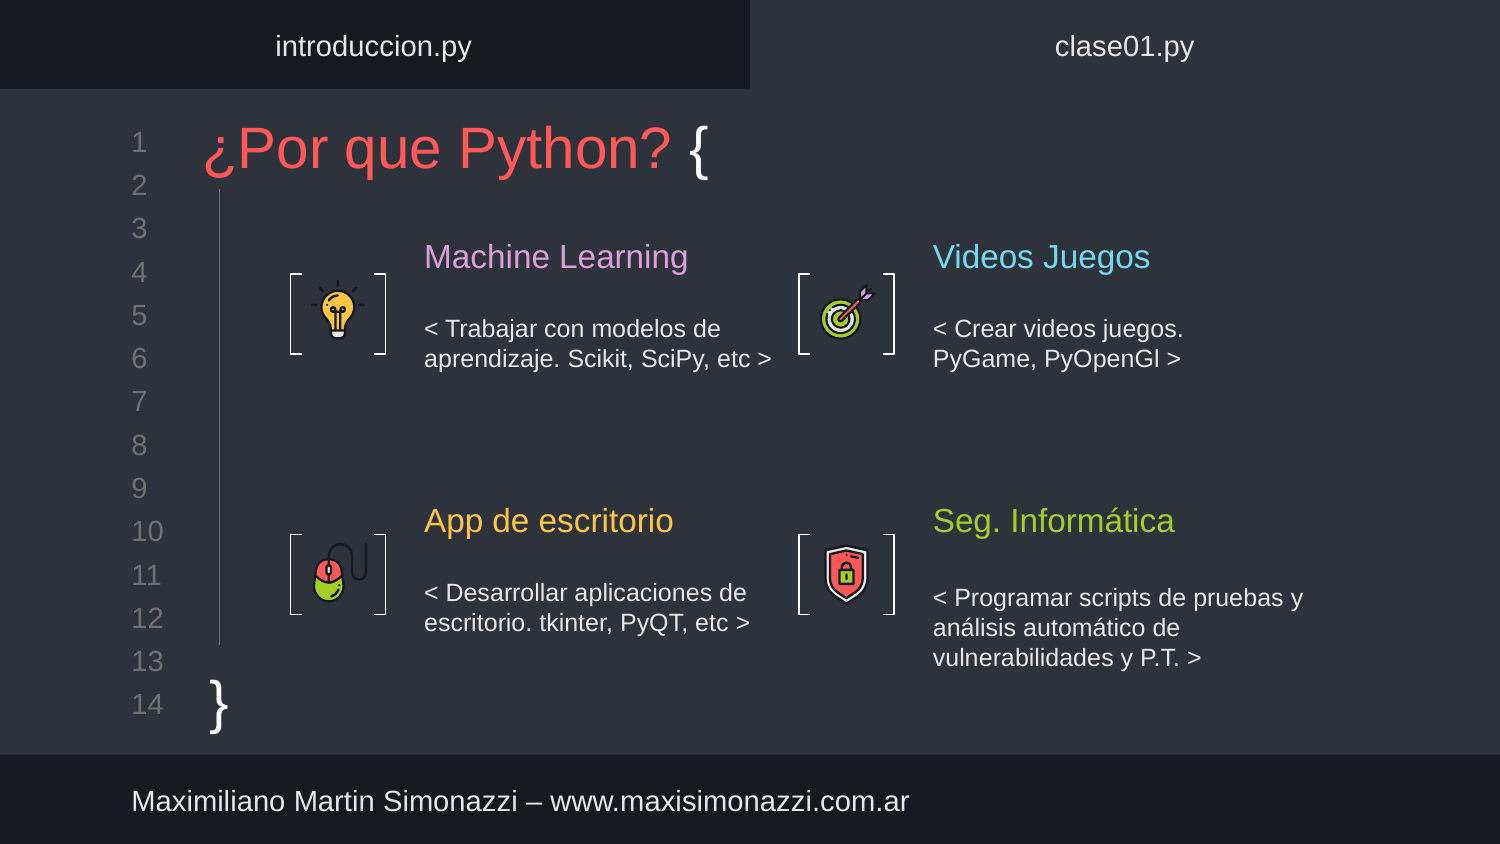

introduccion.py
clase01.py
# ¿Por que Python? {
}
Machine Learning
Videos Juegos

< Crear videos juegos. PyGame, PyOpenGl >
< Trabajar con modelos de aprendizaje. Scikit, SciPy, etc >
App de escritorio
Seg. Informática

< Programar scripts de pruebas y análisis automático de vulnerabilidades y P.T. >
< Desarrollar aplicaciones de escritorio. tkinter, PyQT, etc >
Maximiliano Martin Simonazzi – www.maxisimonazzi.com.ar